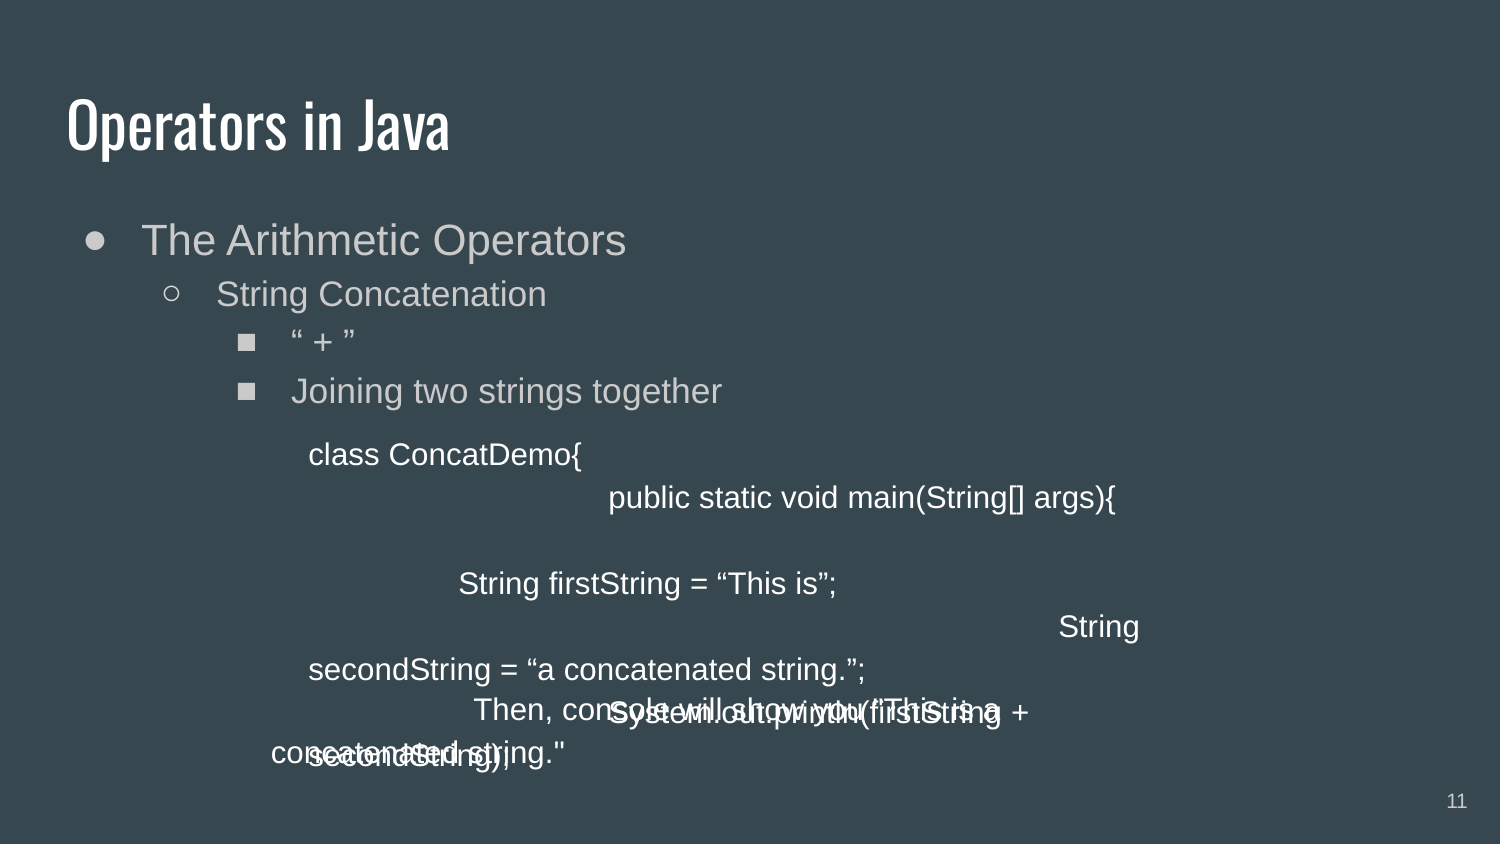

# Operators in Java
The Arithmetic Operators
String Concatenation
“ + ”
Joining two strings together

class ConcatDemo{                                                                                                    	public static void main(String[] args){                                                                                                     		String firstString = “This is”;                                                                                                          		String secondString = “a concatenated string.”;                                             		System.out.println(firstString + secondString);

	      Then, console will show you "This is a concatenated string."
11